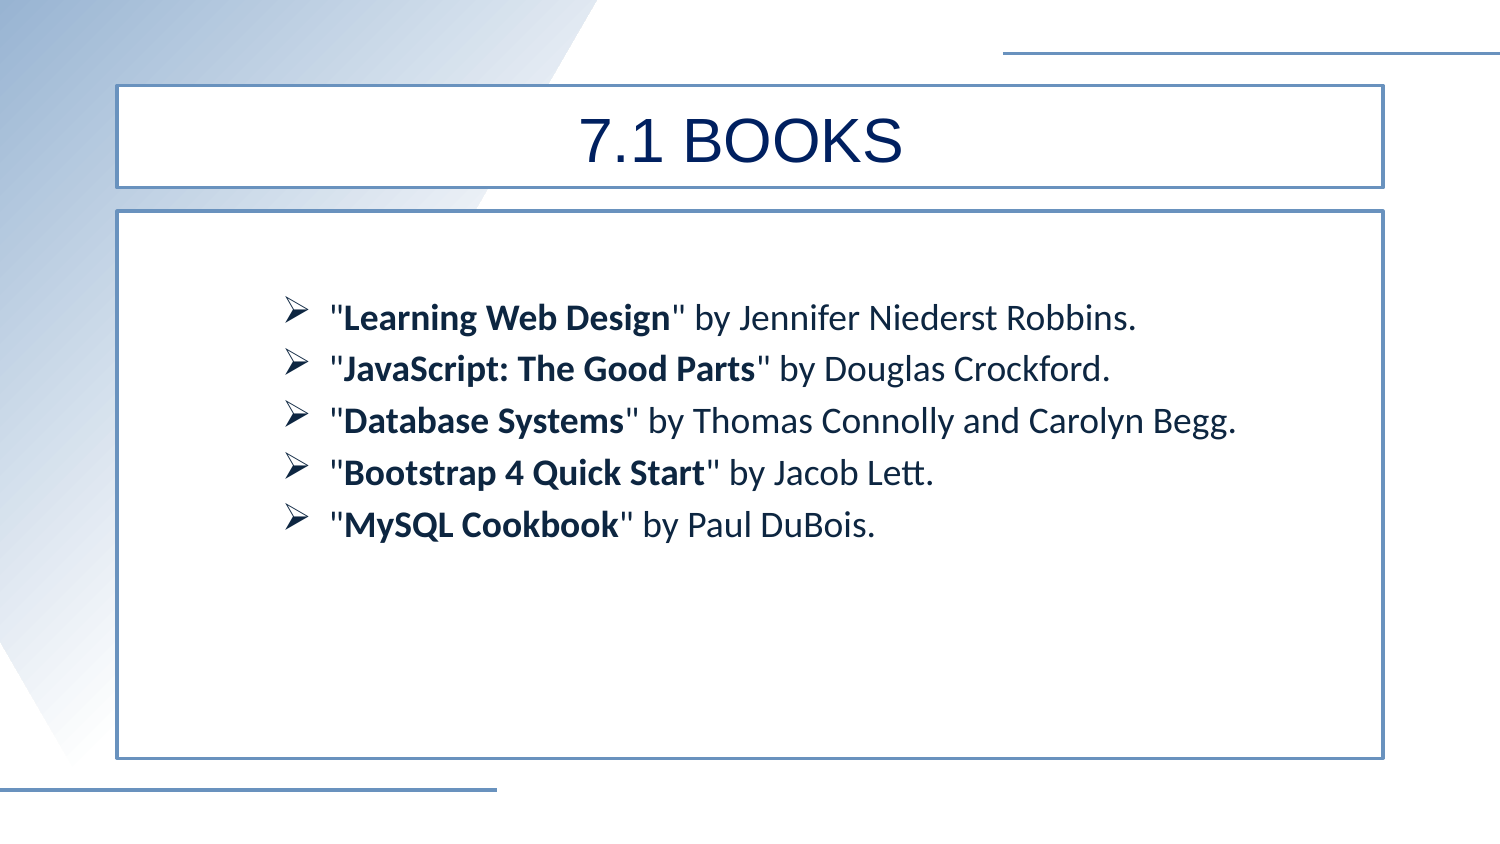

# 7.1 BOOKS

"Learning Web Design" by Jennifer Niederst Robbins.
"JavaScript: The Good Parts" by Douglas Crockford.
"Database Systems" by Thomas Connolly and Carolyn Begg.
"Bootstrap 4 Quick Start" by Jacob Lett.
"MySQL Cookbook" by Paul DuBois.